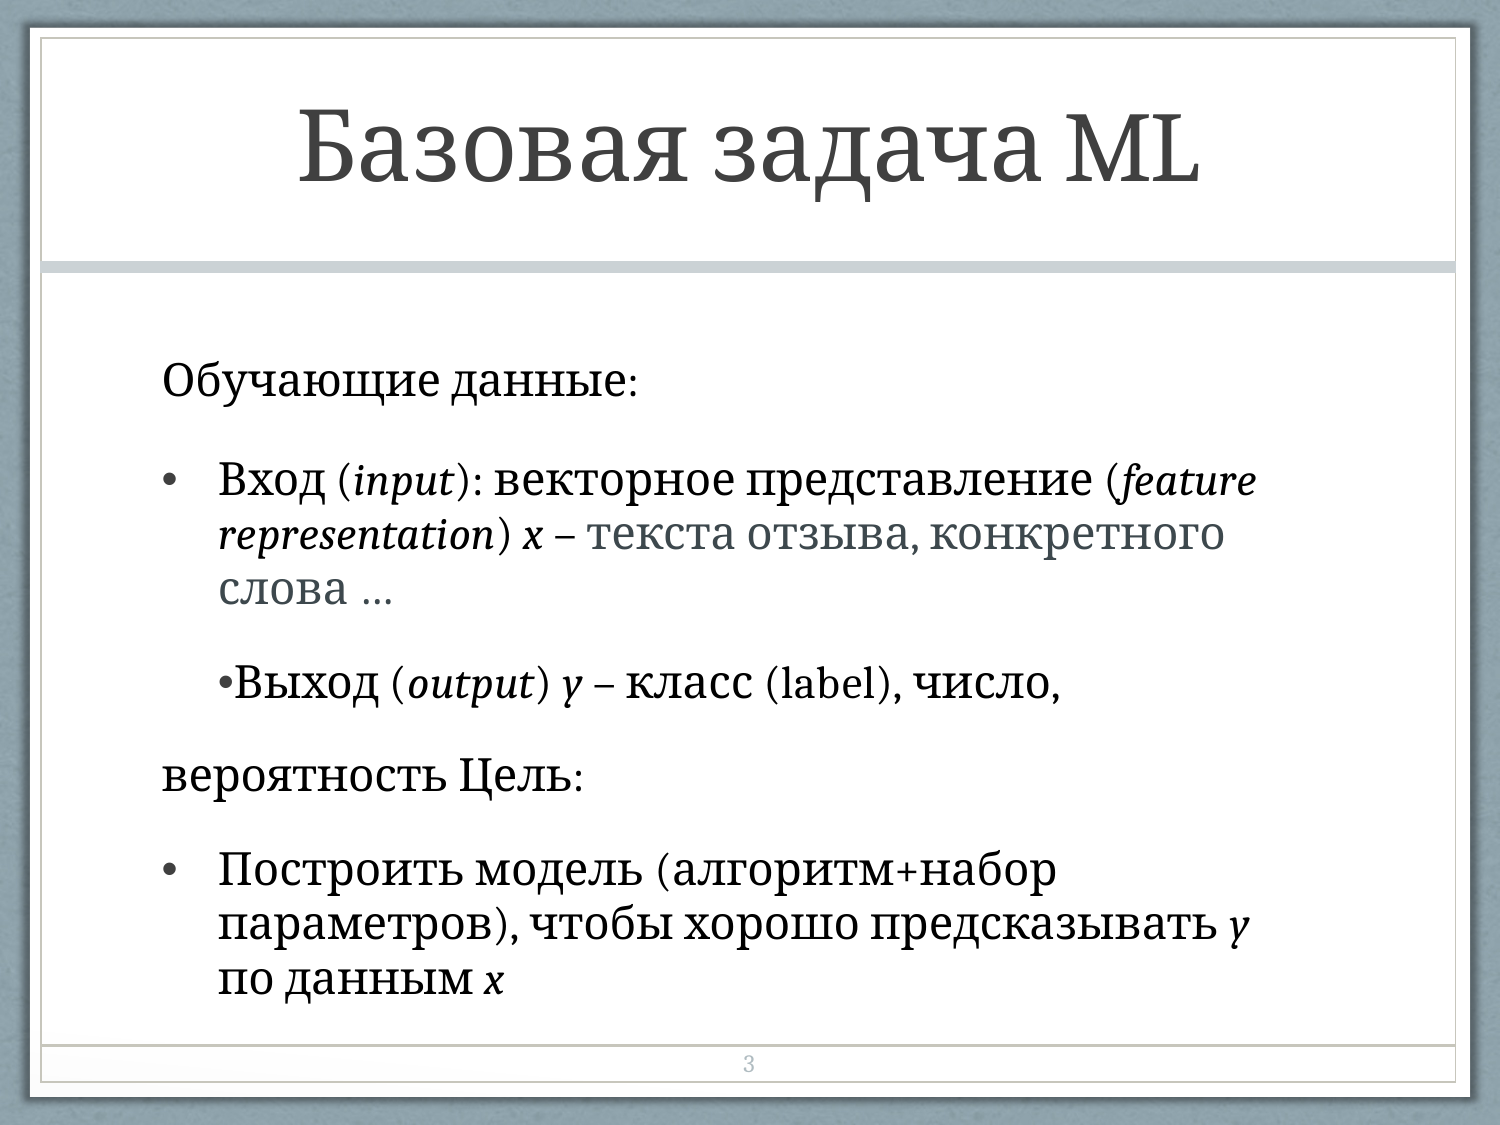

| Базовая задача ML |
| --- |
| Обучающие данные: Вход (input): векторное представление (feature representation) x – текста отзыва, конкретного слова … Выход (output) y – класс (label), число, вероятность Цель: Построить модель (алгоритм+набор параметров), чтобы хорошо предсказывать y по данным x |
| 3 |